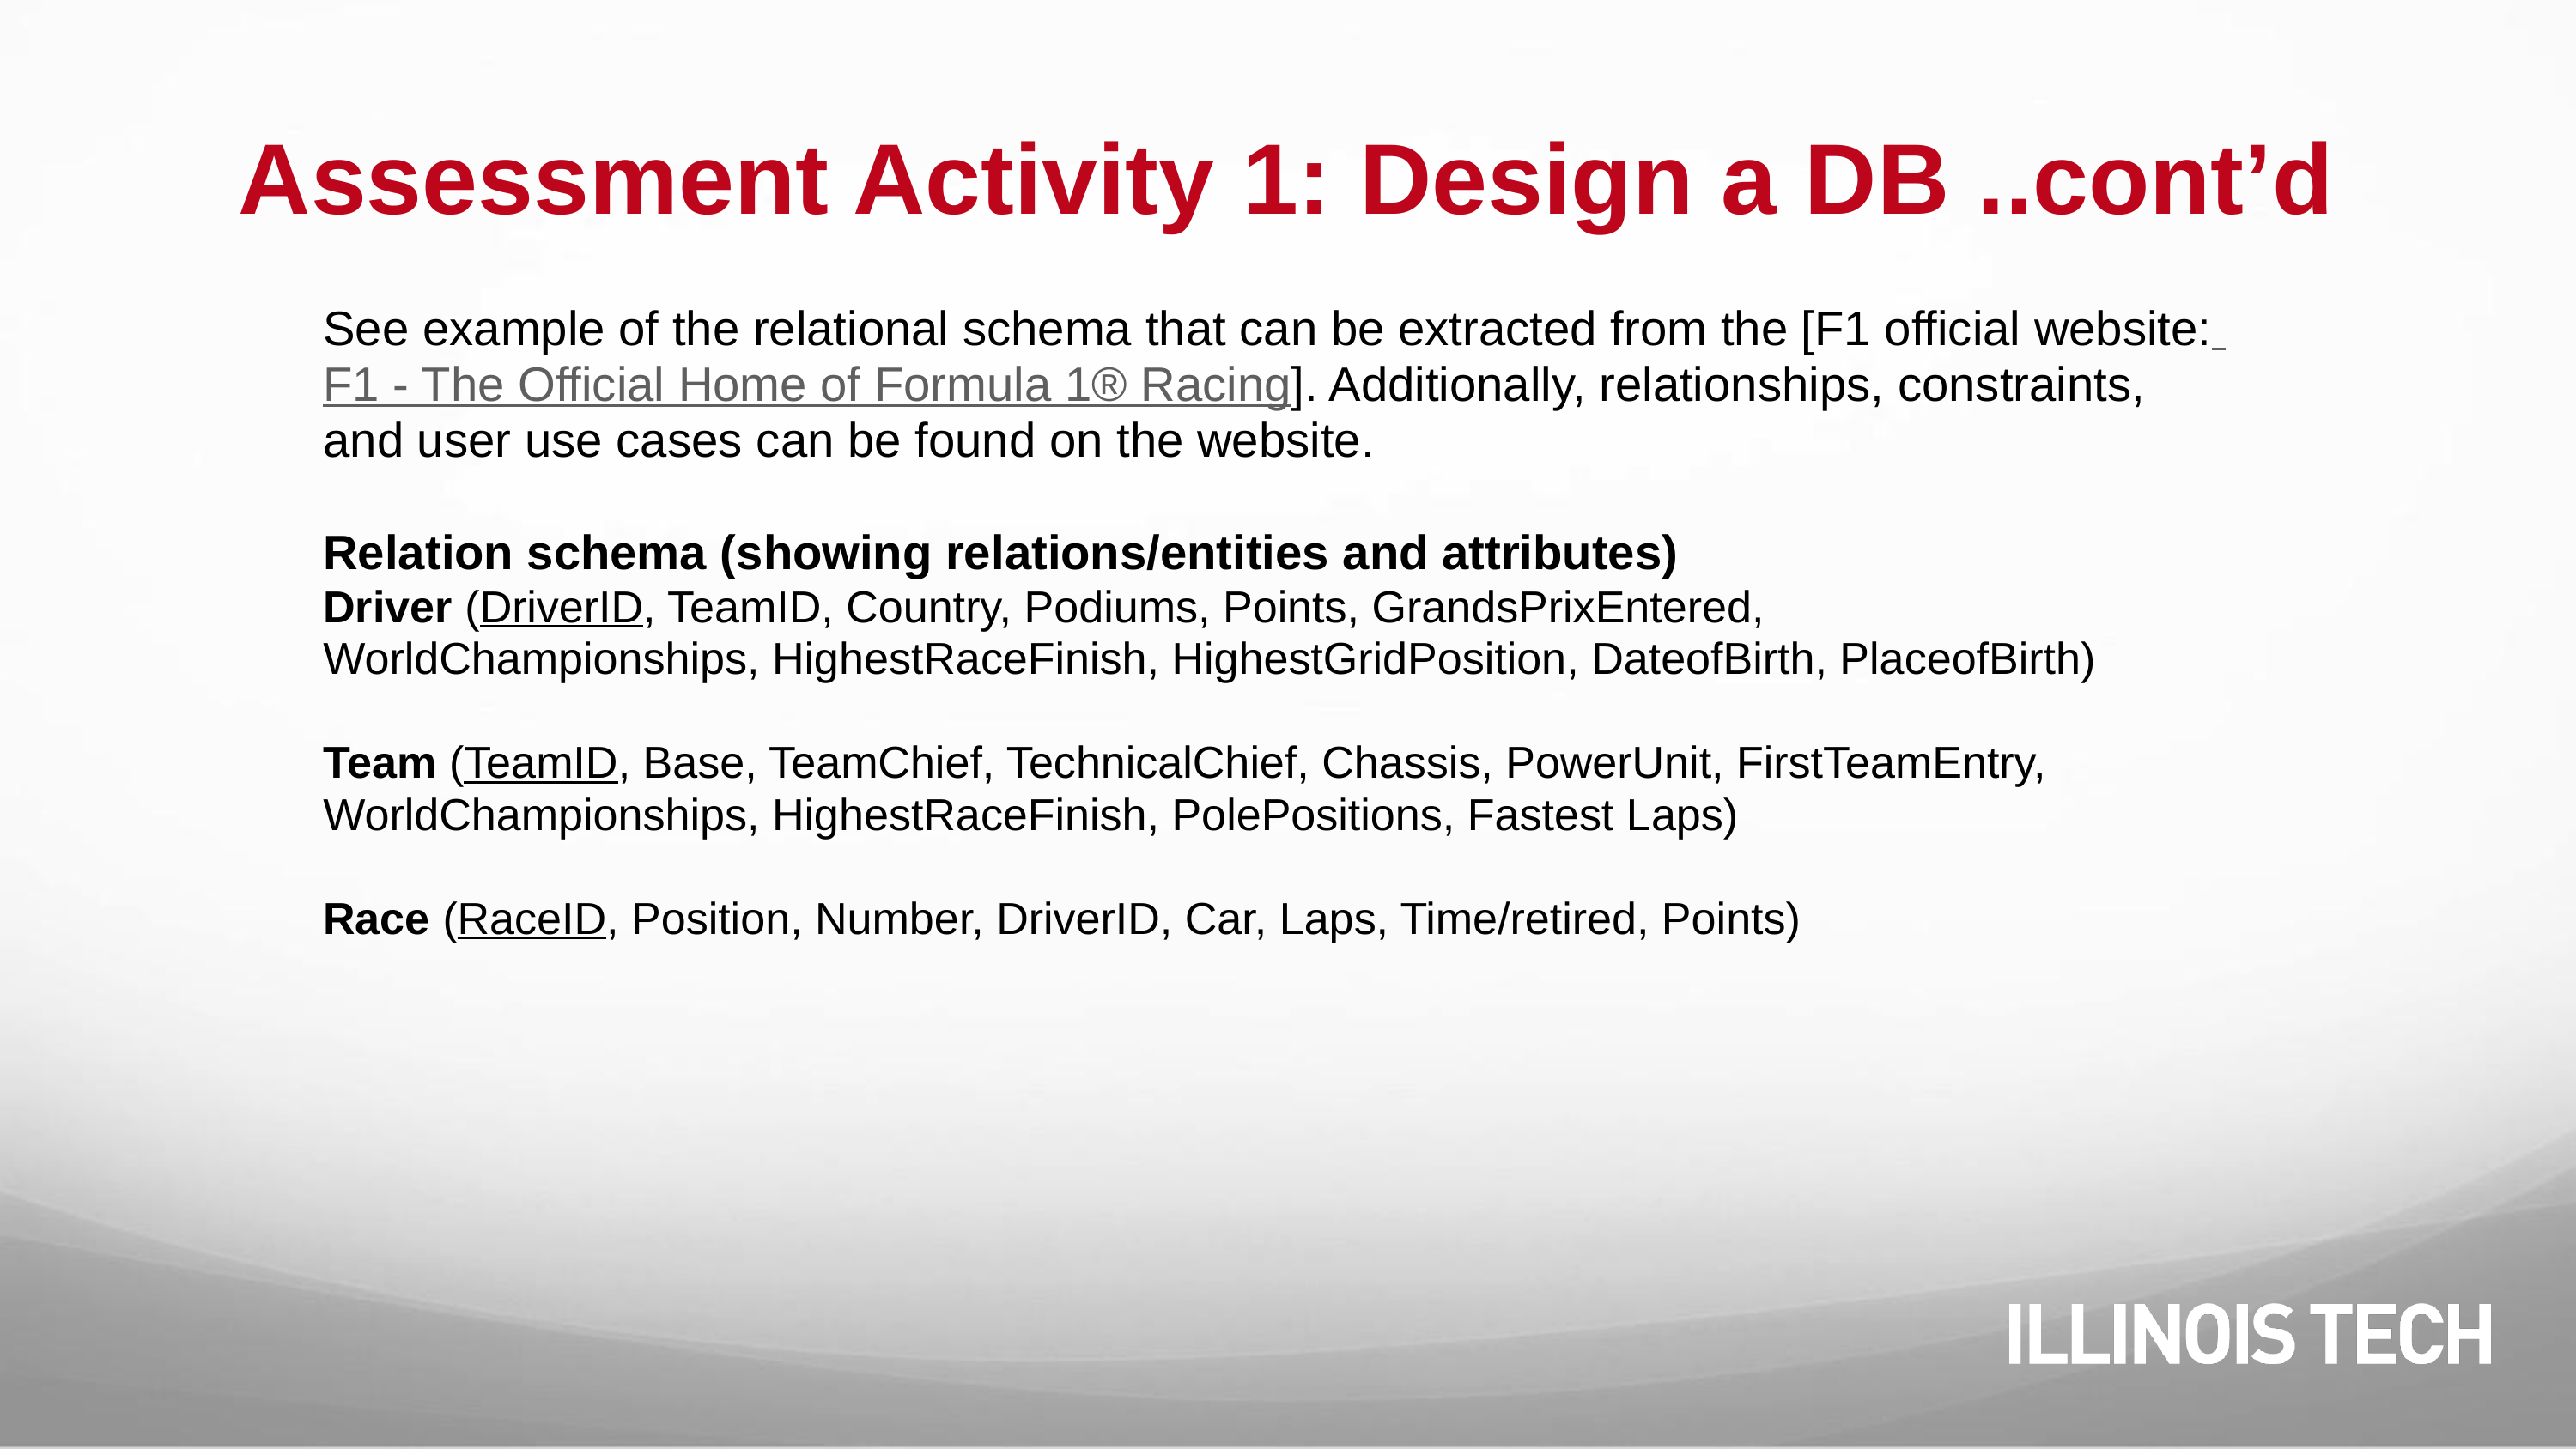

# Assessment Activity 1: Design a DB ..cont’d
See example of the relational schema that can be extracted from the [F1 official website: F1 - The Official Home of Formula 1® Racing]. Additionally, relationships, constraints, and user use cases can be found on the website.

Relation schema (showing relations/entities and attributes)
Driver (DriverID, TeamID, Country, Podiums, Points, GrandsPrixEntered,               WorldChampionships, HighestRaceFinish, HighestGridPosition, DateofBirth, PlaceofBirth)

Team (TeamID, Base, TeamChief, TechnicalChief, Chassis, PowerUnit, FirstTeamEntry, WorldChampionships, HighestRaceFinish, PolePositions, Fastest Laps)

Race (RaceID, Position, Number, DriverID, Car, Laps, Time/retired, Points)